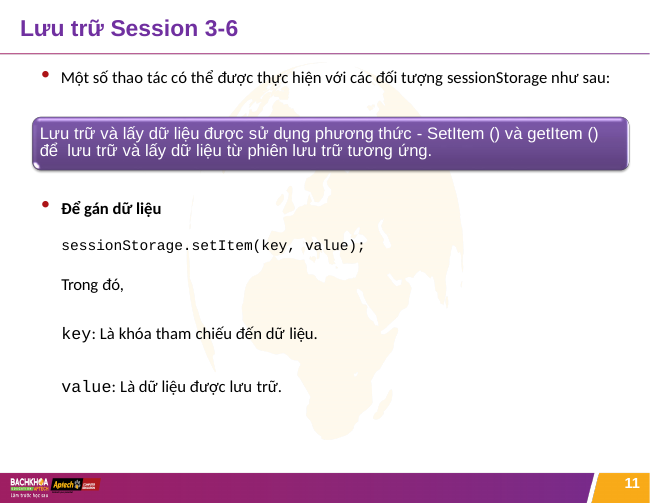

# Lưu trữ Session 3-6
Một số thao tác có thể được thực hiện với các đối tượng sessionStorage như sau:

Lưu trữ và lấy dữ liệu được sử dụng phương thức - SetItem () và getItem () để  lưu trữ và lấy dữ liệu từ phiên lưu trữ tương ứng.
Để gán dữ liệu
sessionStorage.setItem(key, value);

Trong đó,

key: Là khóa tham chiếu đến dữ liệu.

value: Là dữ liệu được lưu trữ.
11